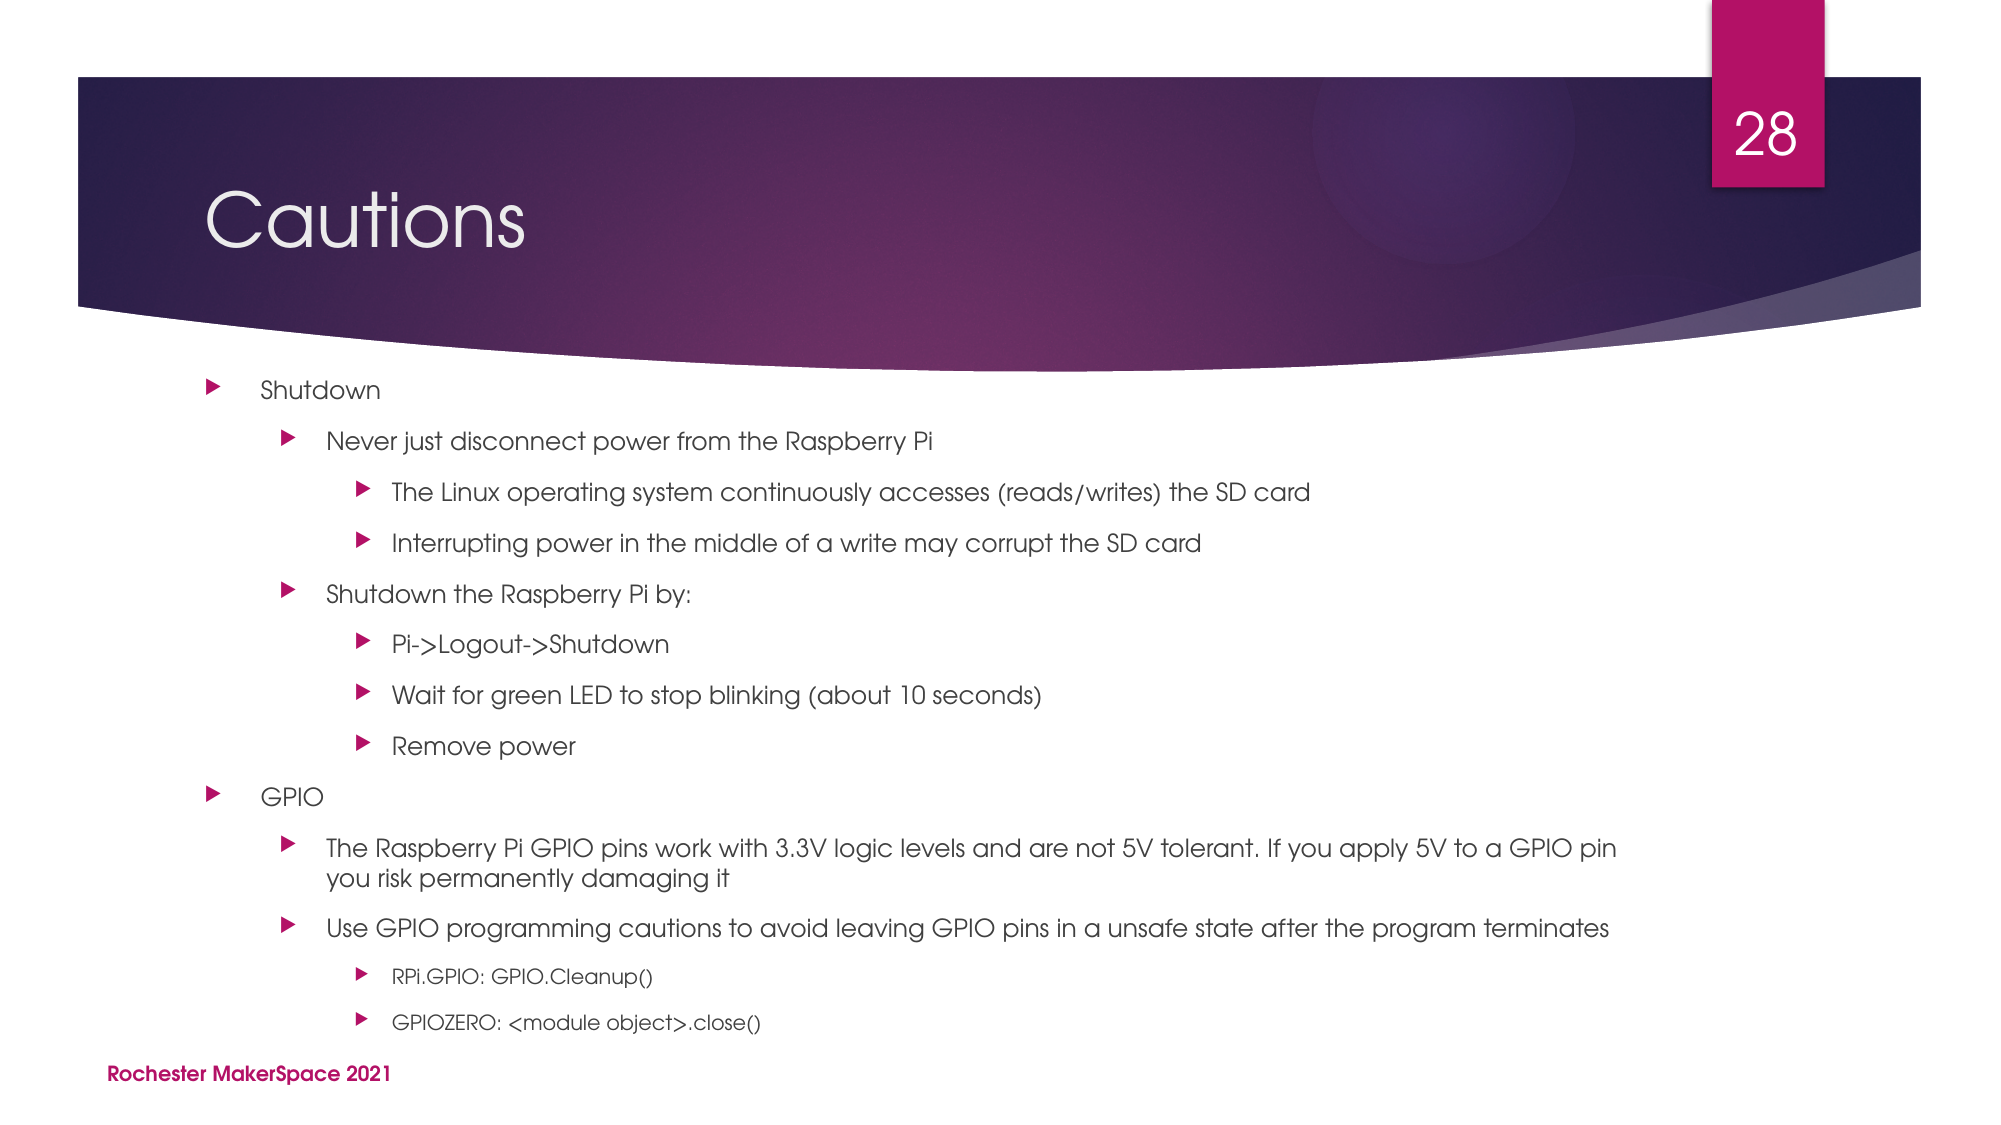

28
# Cautions
Shutdown
Never just disconnect power from the Raspberry Pi
The Linux operating system continuously accesses (reads/writes) the SD card
Interrupting power in the middle of a write may corrupt the SD card
Shutdown the Raspberry Pi by:
Pi->Logout->Shutdown
Wait for green LED to stop blinking (about 10 seconds)
Remove power
GPIO
The Raspberry Pi GPIO pins work with 3.3V logic levels and are not 5V tolerant. If you apply 5V to a GPIO pin you risk permanently damaging it
Use GPIO programming cautions to avoid leaving GPIO pins in a unsafe state after the program terminates
RPi.GPIO: GPIO.Cleanup()
GPIOZERO: <module object>.close()

Rochester MakerSpace 2021